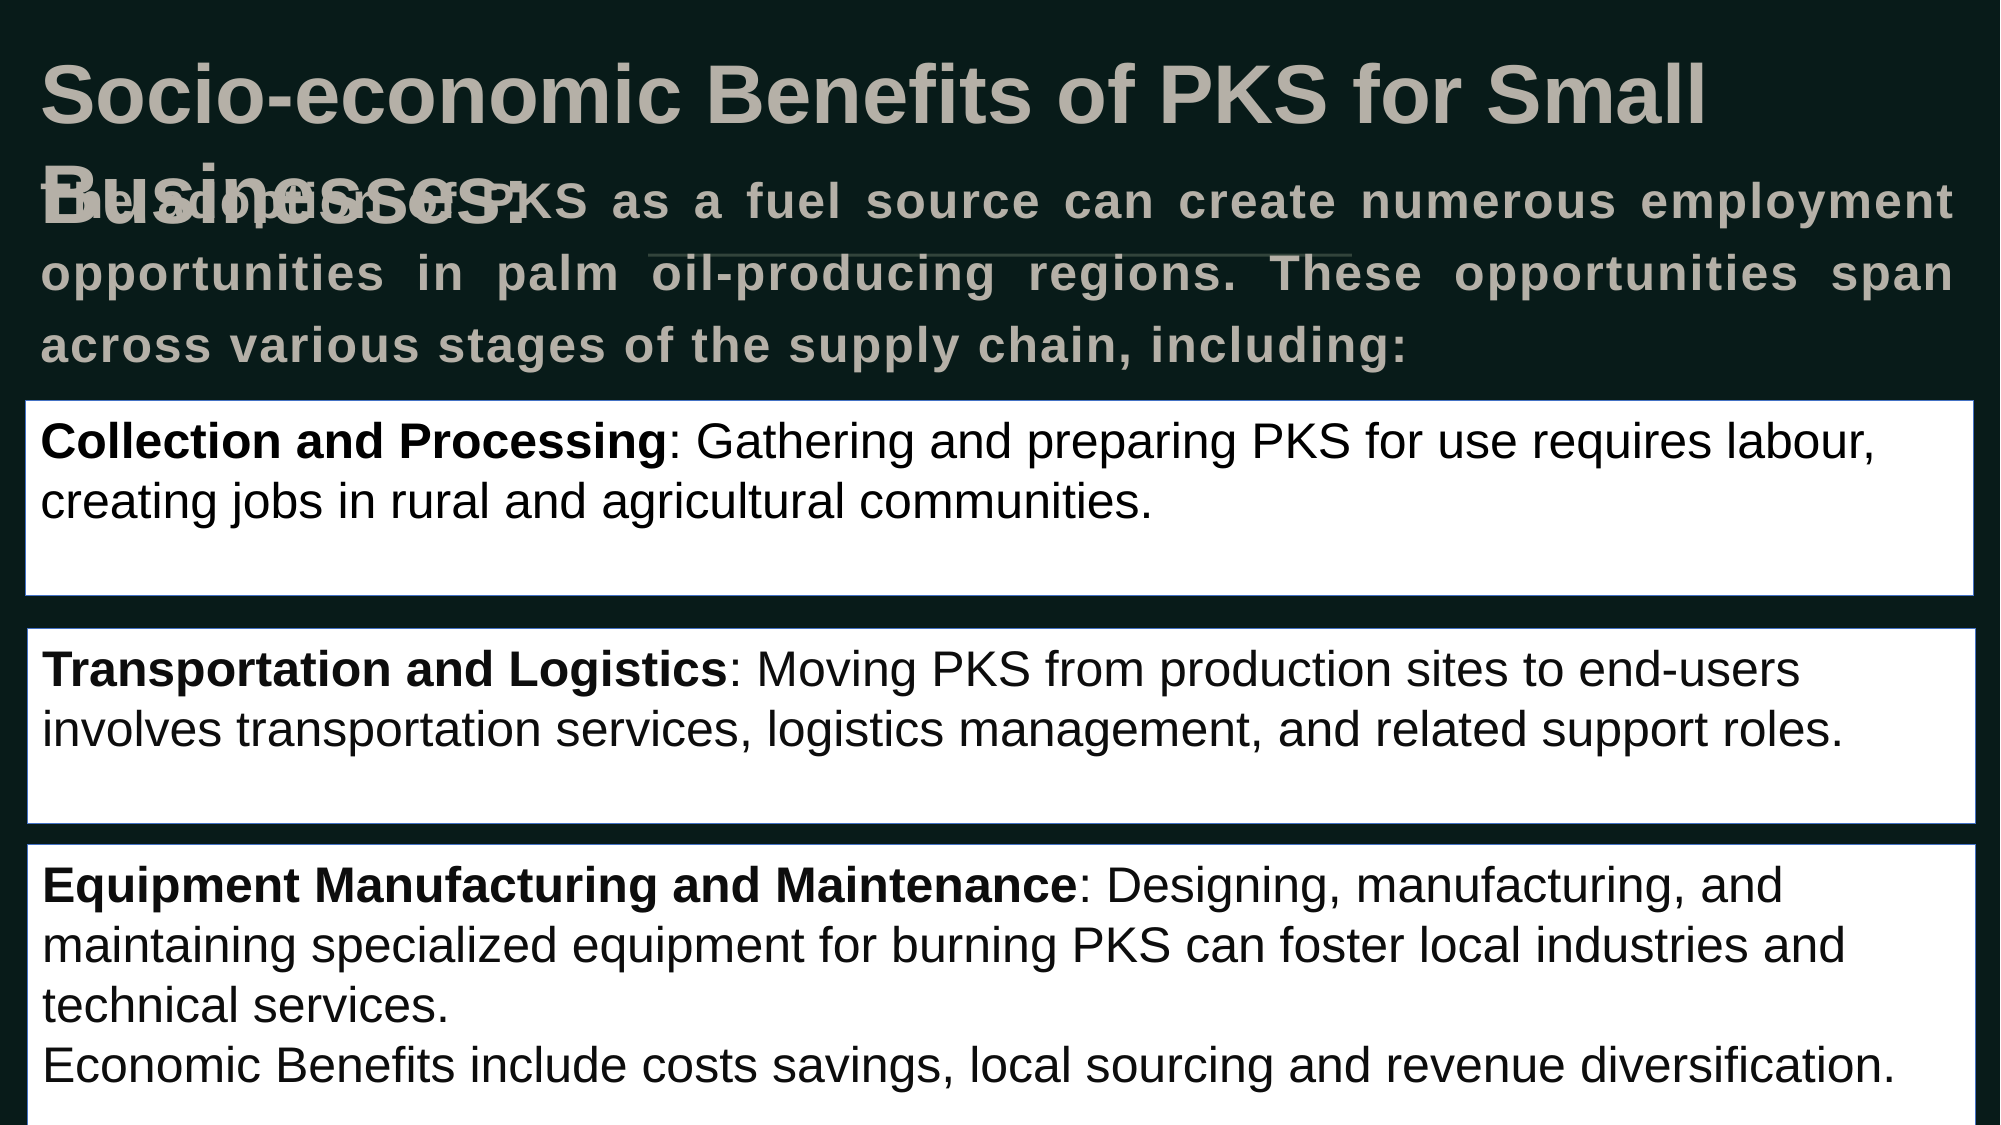

Socio-economic Benefits of PKS for Small Businesses:
The adoption of PKS as a fuel source can create numerous employment opportunities in palm oil-producing regions. These opportunities span across various stages of the supply chain, including:
Collection and Processing: Gathering and preparing PKS for use requires labour, creating jobs in rural and agricultural communities.

Transportation and Logistics: Moving PKS from production sites to end-users involves transportation services, logistics management, and related support roles.

Equipment Manufacturing and Maintenance: Designing, manufacturing, and maintaining specialized equipment for burning PKS can foster local industries and technical services.
Economic Benefits include costs savings, local sourcing and revenue diversification.

18